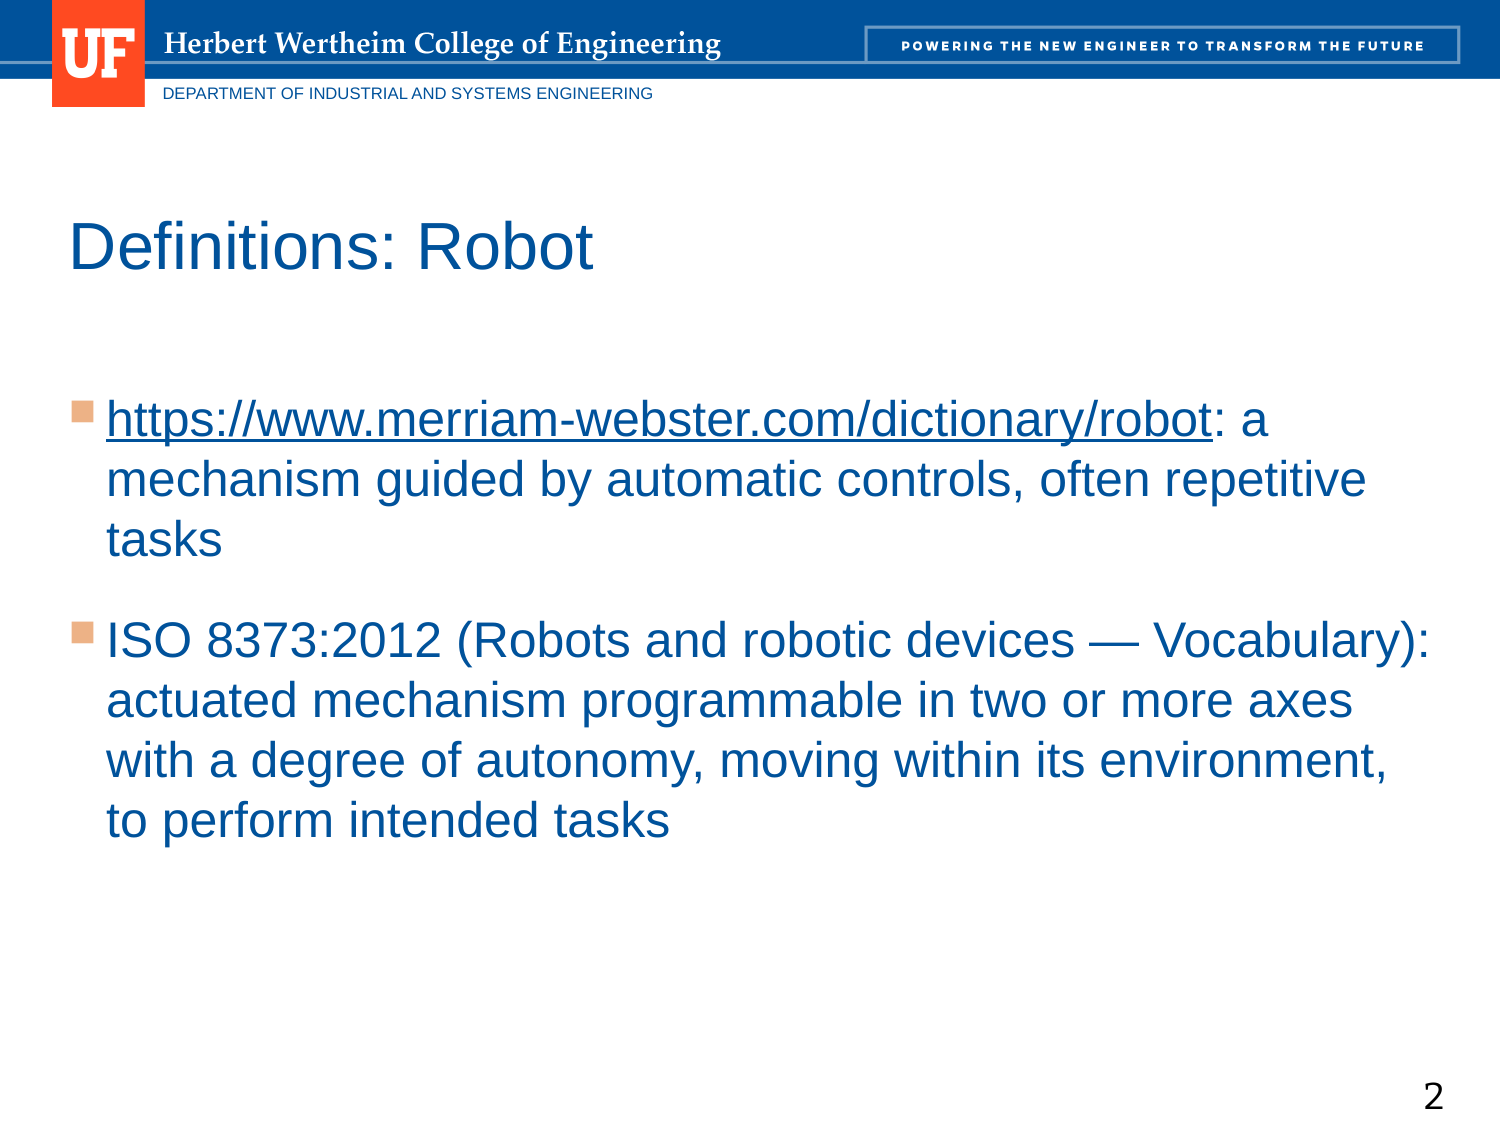

# Definitions: Robot
https://www.merriam-webster.com/dictionary/robot: a mechanism guided by automatic controls, often repetitive tasks
ISO 8373:2012 (Robots and robotic devices — Vocabulary): actuated mechanism programmable in two or more axes with a degree of autonomy, moving within its environment, to perform intended tasks
2